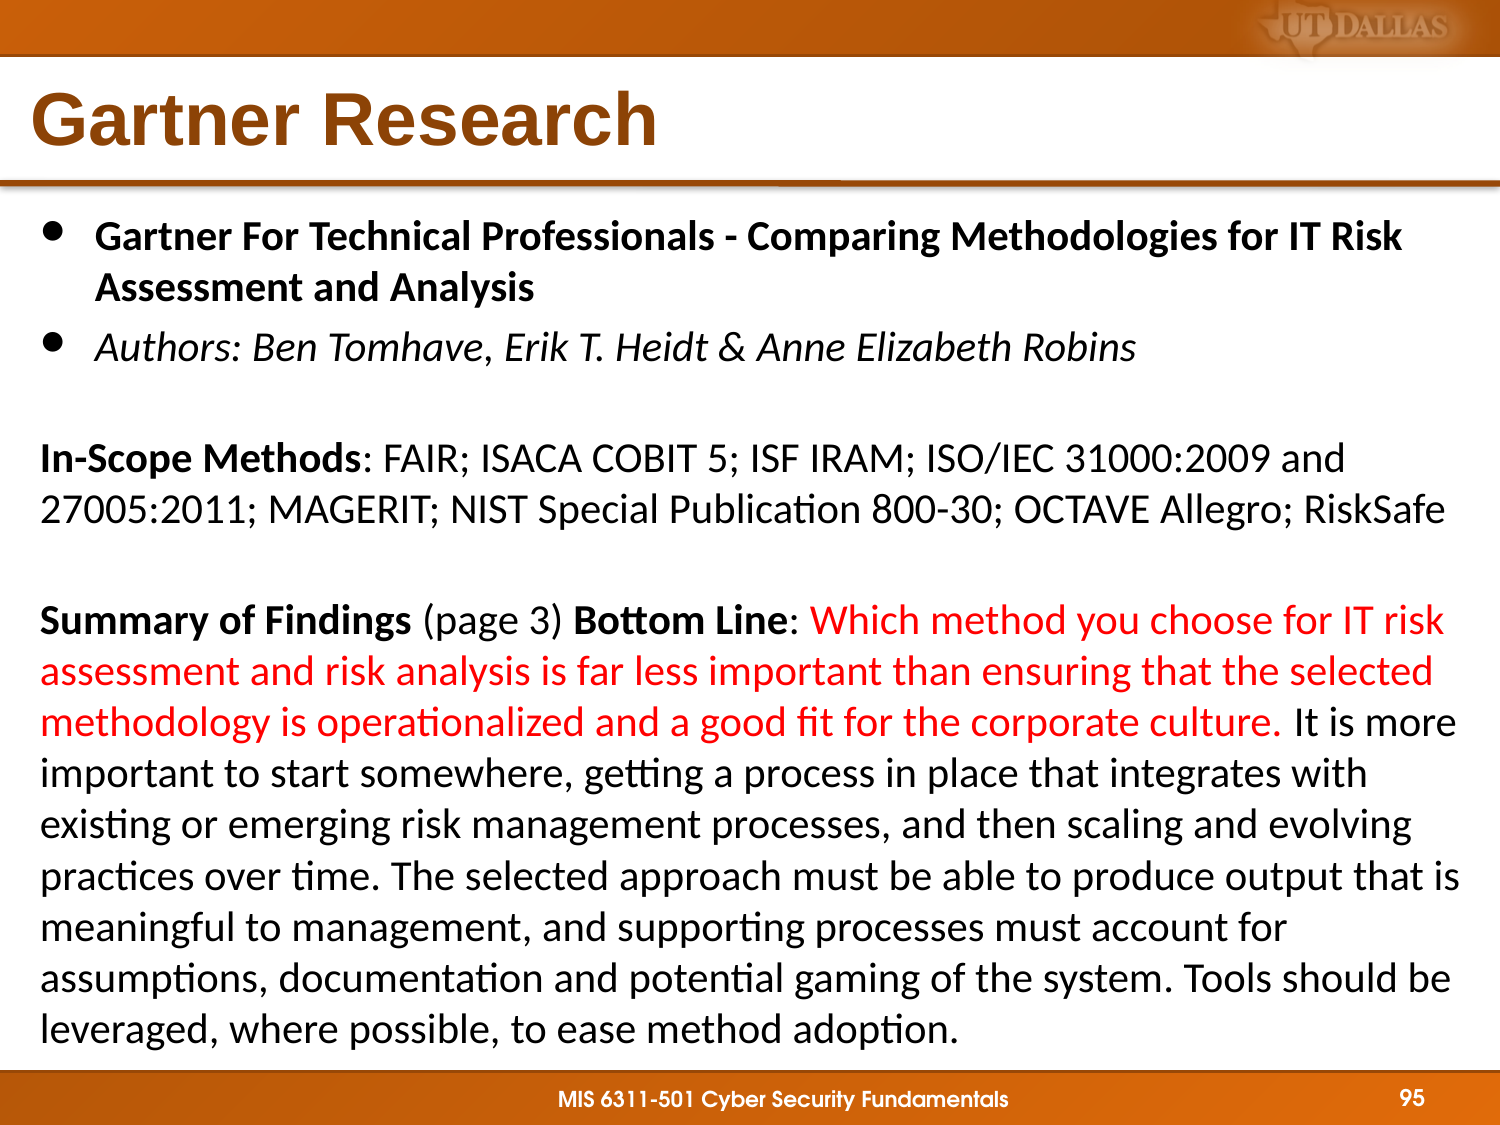

# Gartner Research
Gartner For Technical Professionals - Comparing Methodologies for IT Risk Assessment and Analysis
Authors: Ben Tomhave, Erik T. Heidt & Anne Elizabeth Robins
In-Scope Methods: FAIR; ISACA COBIT 5; ISF IRAM; ISO/IEC 31000:2009 and 27005:2011; MAGERIT; NIST Special Publication 800-30; OCTAVE Allegro; RiskSafe
Summary of Findings (page 3) Bottom Line: Which method you choose for IT risk assessment and risk analysis is far less important than ensuring that the selected methodology is operationalized and a good fit for the corporate culture. It is more important to start somewhere, getting a process in place that integrates with existing or emerging risk management processes, and then scaling and evolving practices over time. The selected approach must be able to produce output that is meaningful to management, and supporting processes must account for assumptions, documentation and potential gaming of the system. Tools should be leveraged, where possible, to ease method adoption.

95